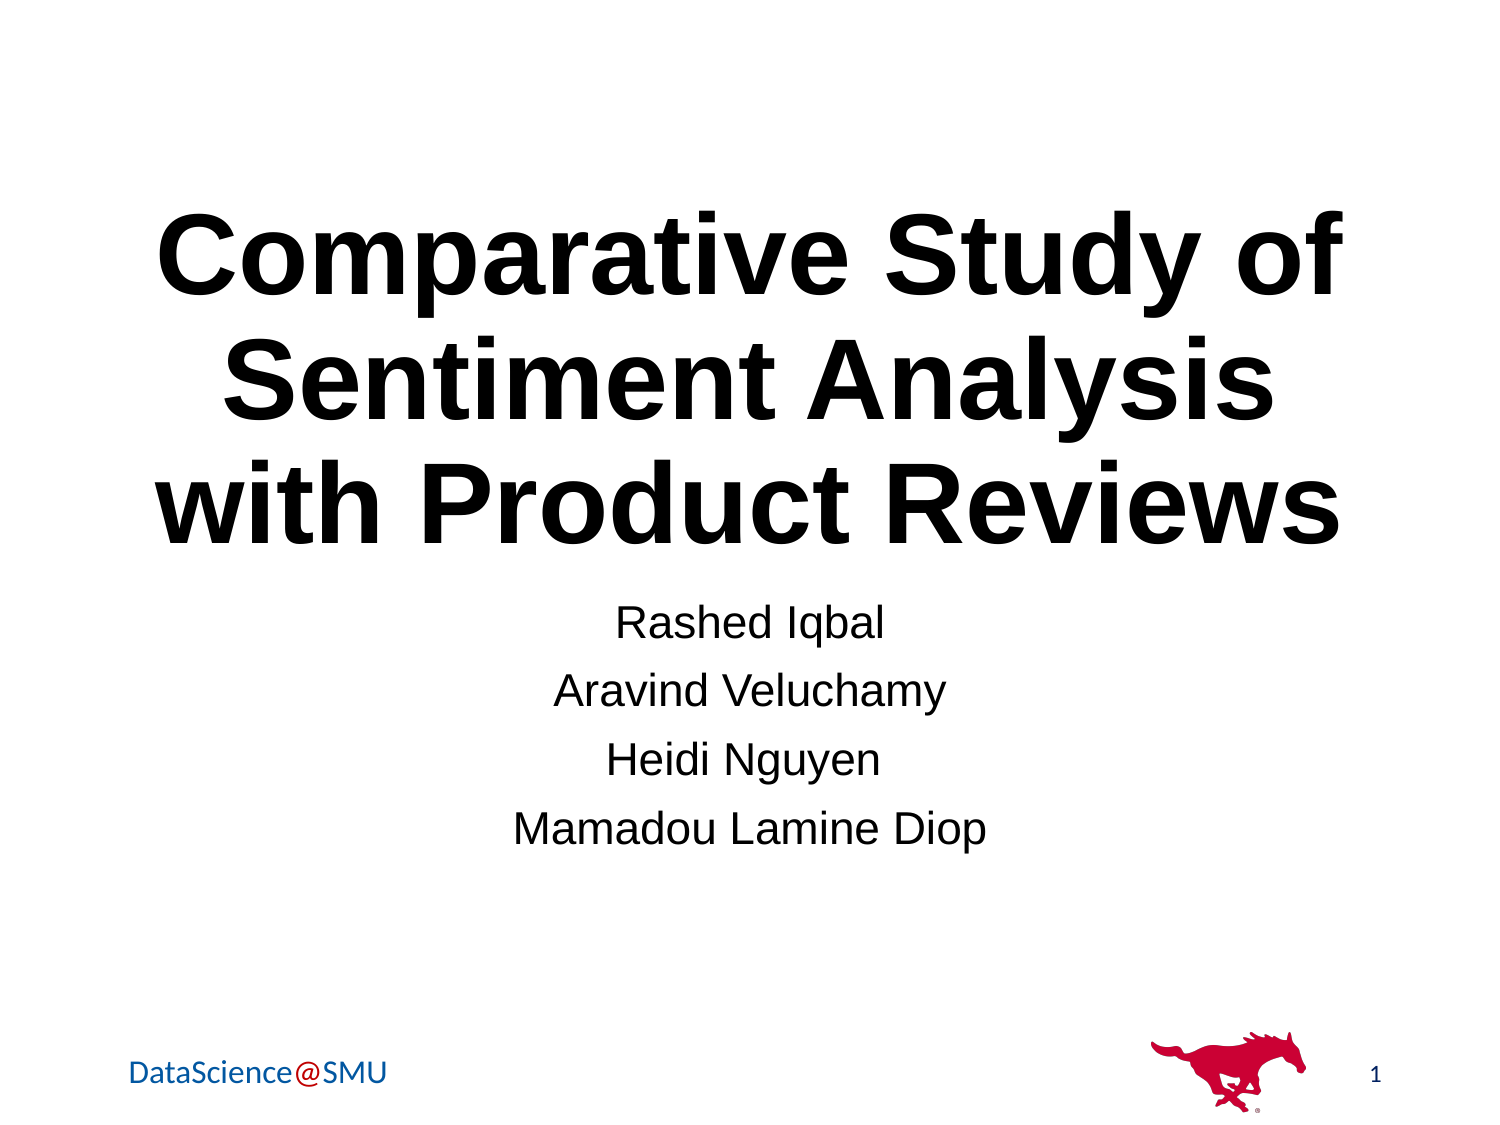

# Comparative Study of Sentiment Analysis with Product Reviews
Rashed Iqbal
Aravind Veluchamy
Heidi Nguyen
Mamadou Lamine Diop
1